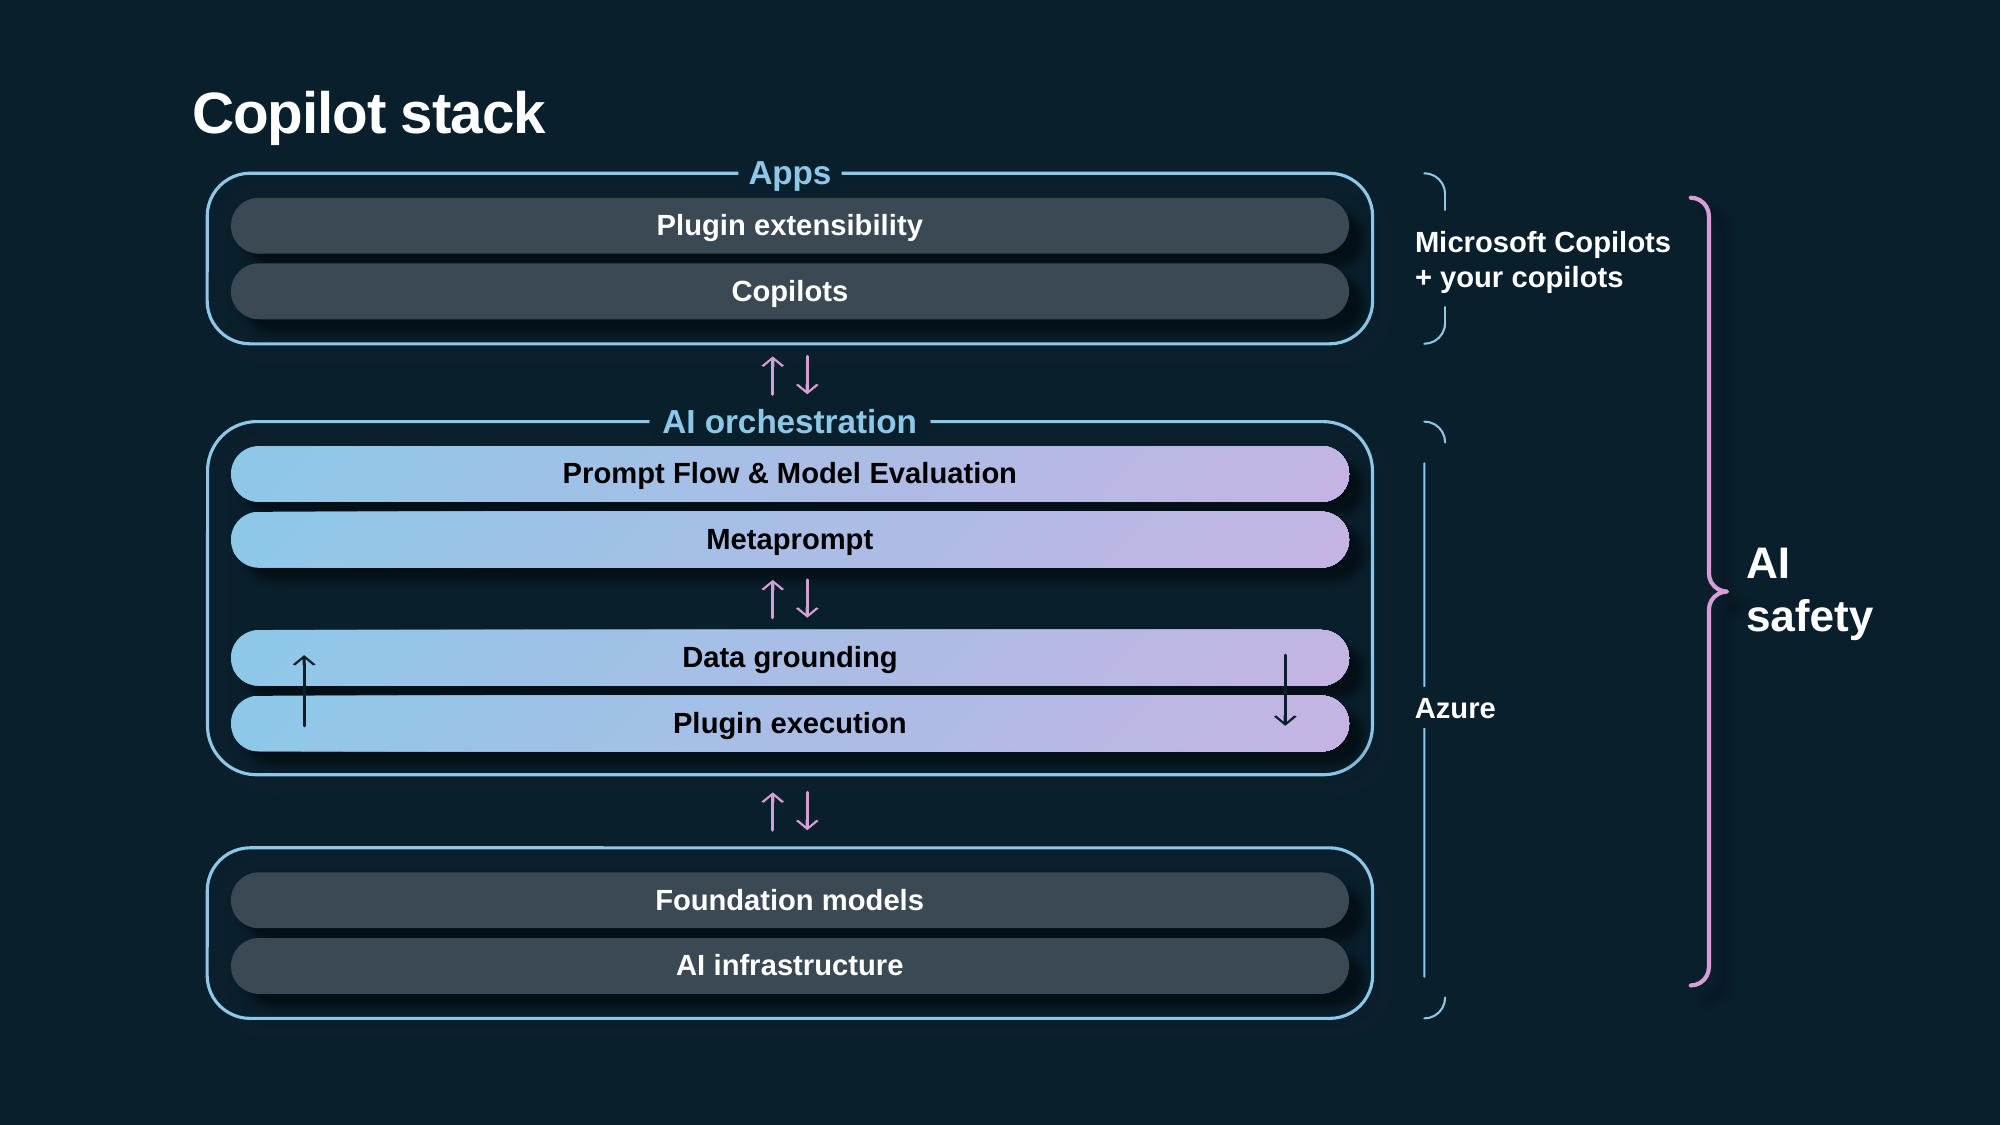

Copilot stack
Apps

Plugin extensibility
Copilots

Microsoft Copilots
+ your copilots
AI orchestration

Prompt Flow & Model Evaluation
Metaprompt
AI
safety
Data grounding
Azure
Plugin execution

Foundation models
AI infrastructure